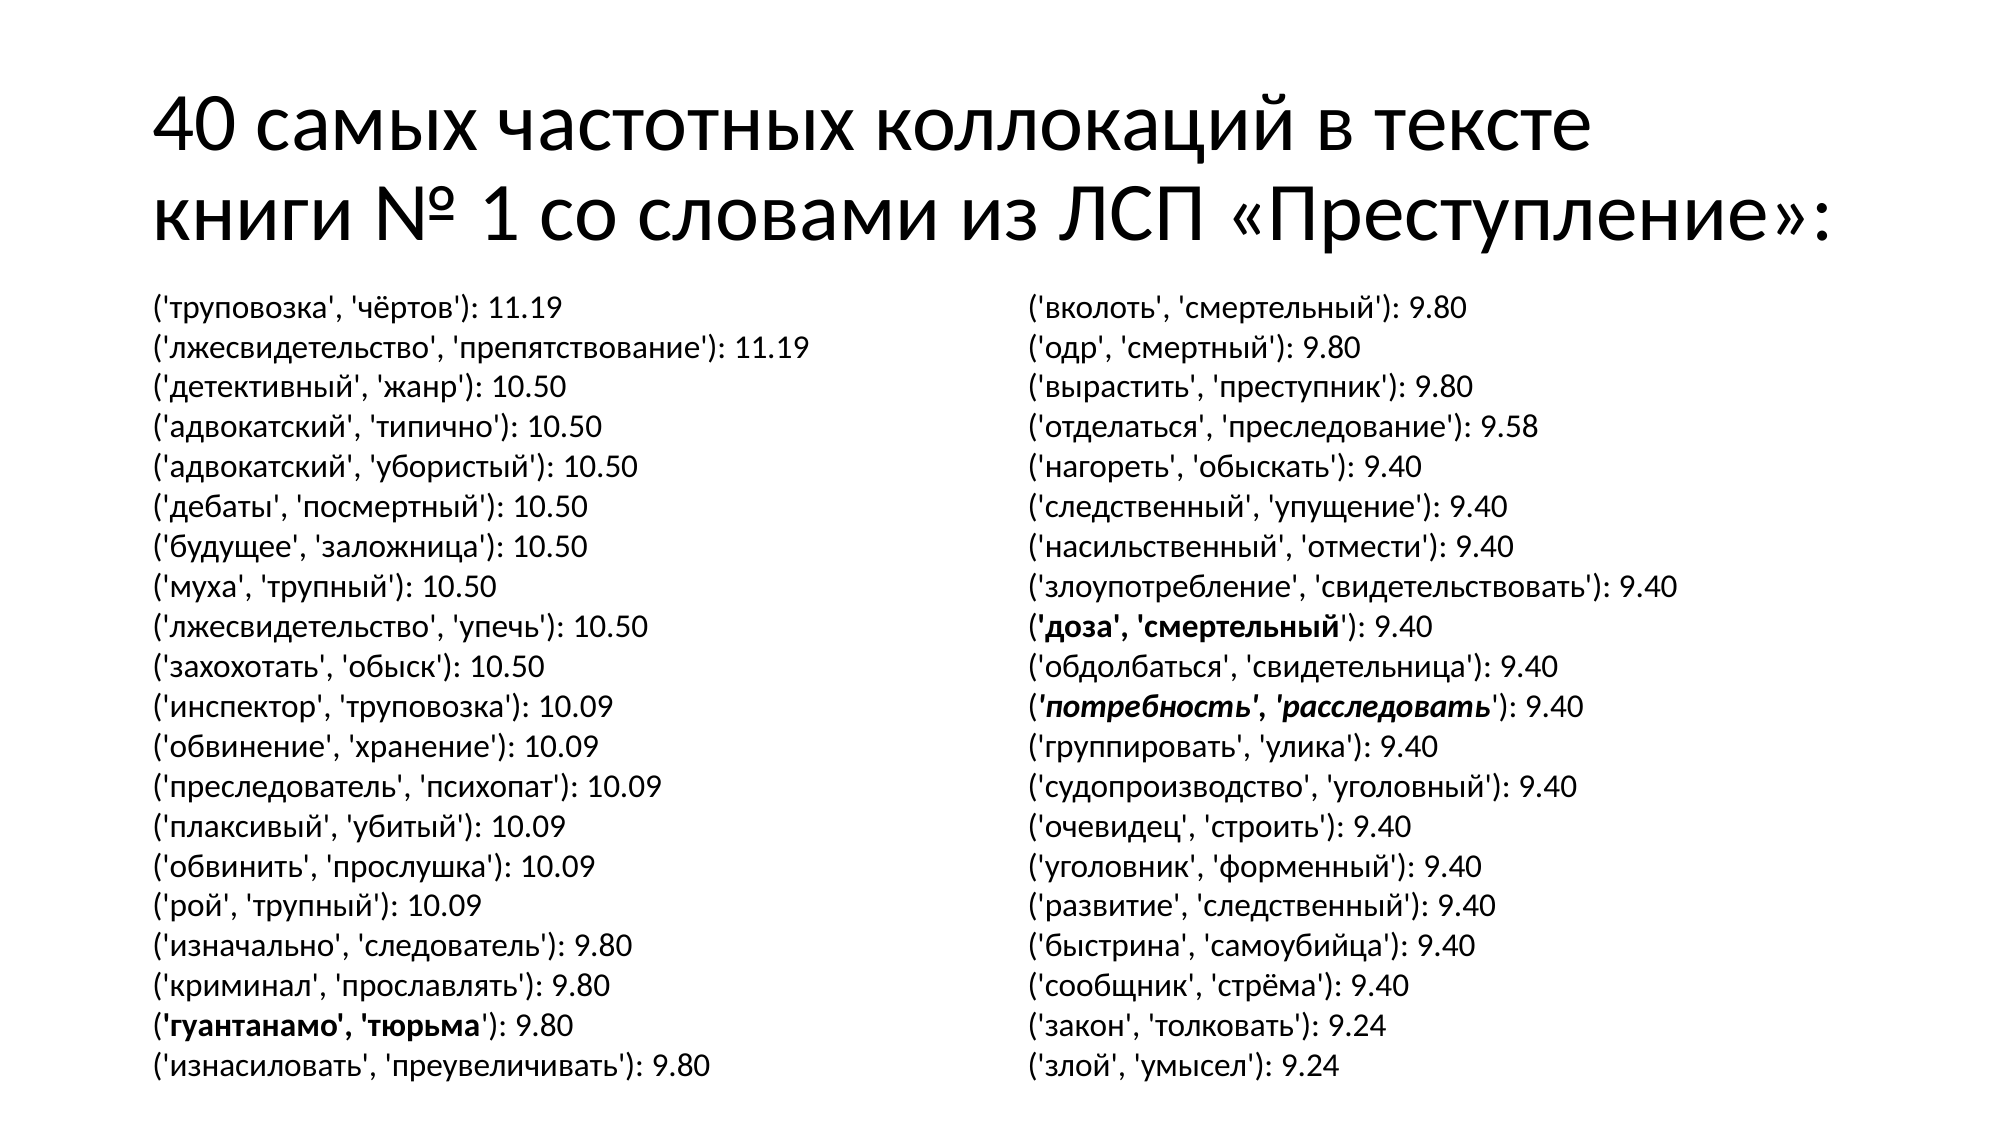

# 40 самых частотных коллокаций в тексте книги № 1 со словами из ЛСП «Преступление»:
('труповозка', 'чёртов'): 11.19
('лжесвидетельство', 'препятствование'): 11.19
('детективный', 'жанр'): 10.50
('адвокатский', 'типично'): 10.50
('адвокатский', 'убористый'): 10.50
('дебаты', 'посмертный'): 10.50
('будущее', 'заложница'): 10.50
('муха', 'трупный'): 10.50
('лжесвидетельство', 'упечь'): 10.50
('захохотать', 'обыск'): 10.50
('инспектор', 'труповозка'): 10.09
('обвинение', 'хранение'): 10.09
('преследователь', 'психопат'): 10.09
('плаксивый', 'убитый'): 10.09
('обвинить', 'прослушка'): 10.09
('рой', 'трупный'): 10.09
('изначально', 'следователь'): 9.80
('криминал', 'прославлять'): 9.80
('гуантанамо', 'тюрьма'): 9.80
('изнасиловать', 'преувеличивать'): 9.80
('вколоть', 'смертельный'): 9.80
('одр', 'смертный'): 9.80
('вырастить', 'преступник'): 9.80
('отделаться', 'преследование'): 9.58
('нагореть', 'обыскать'): 9.40
('следственный', 'упущение'): 9.40
('насильственный', 'отмести'): 9.40
('злоупотребление', 'свидетельствовать'): 9.40
('доза', 'смертельный'): 9.40
('обдолбаться', 'свидетельница'): 9.40
('потребность', 'расследовать'): 9.40
('группировать', 'улика'): 9.40
('судопроизводство', 'уголовный'): 9.40
('очевидец', 'строить'): 9.40
('уголовник', 'форменный'): 9.40
('развитие', 'следственный'): 9.40
('быстрина', 'самоубийца'): 9.40
('сообщник', 'стрёма'): 9.40
('закон', 'толковать'): 9.24
('злой', 'умысел'): 9.24